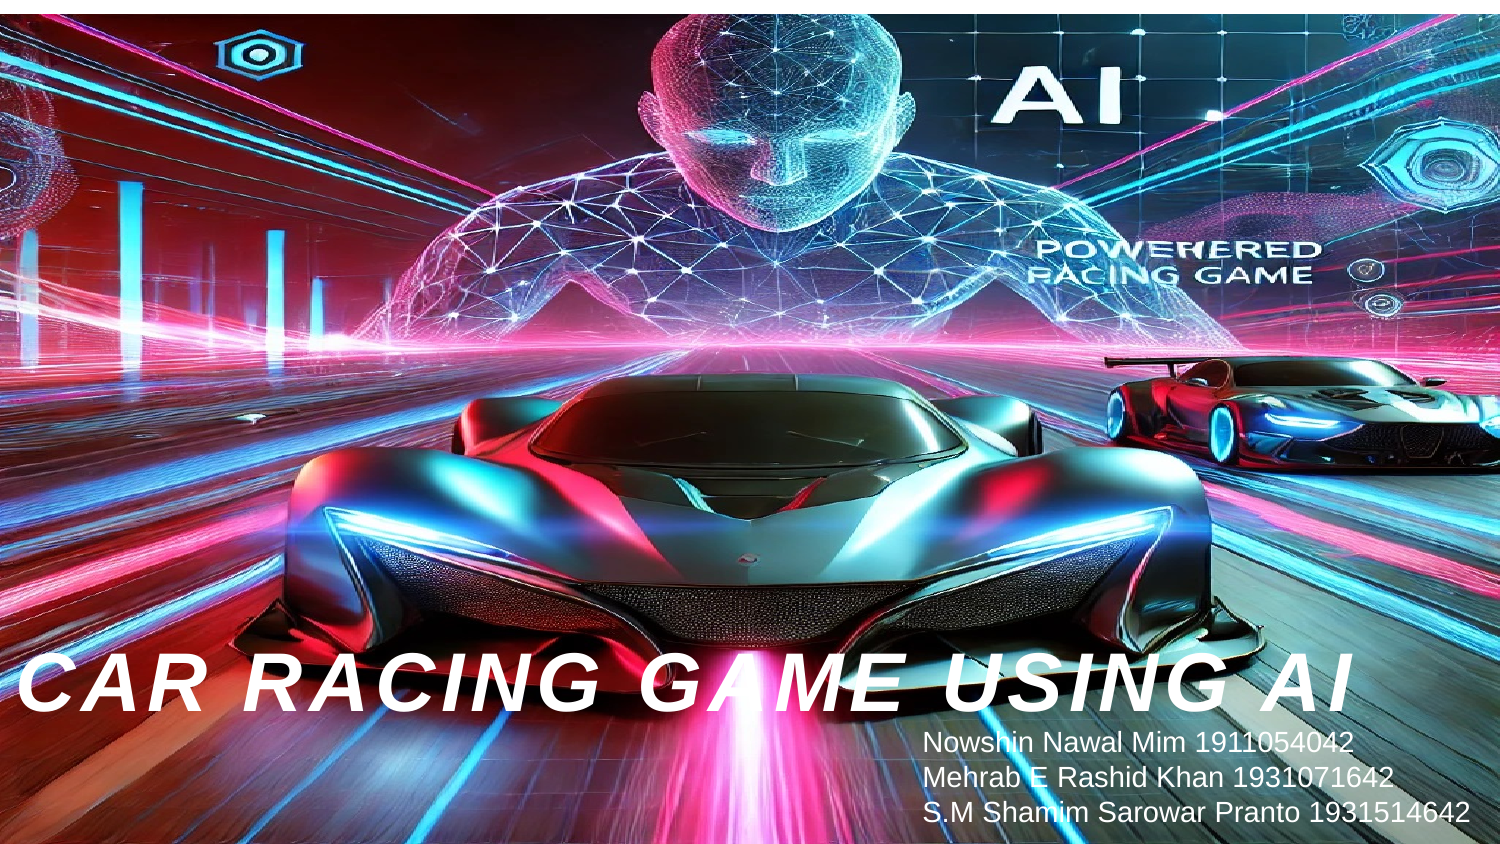

# CAR RACING GAME USING AI
Nowshin Nawal Mim 1911054042
Mehrab E Rashid Khan 1931071642
S.M Shamim Sarowar Pranto 1931514642